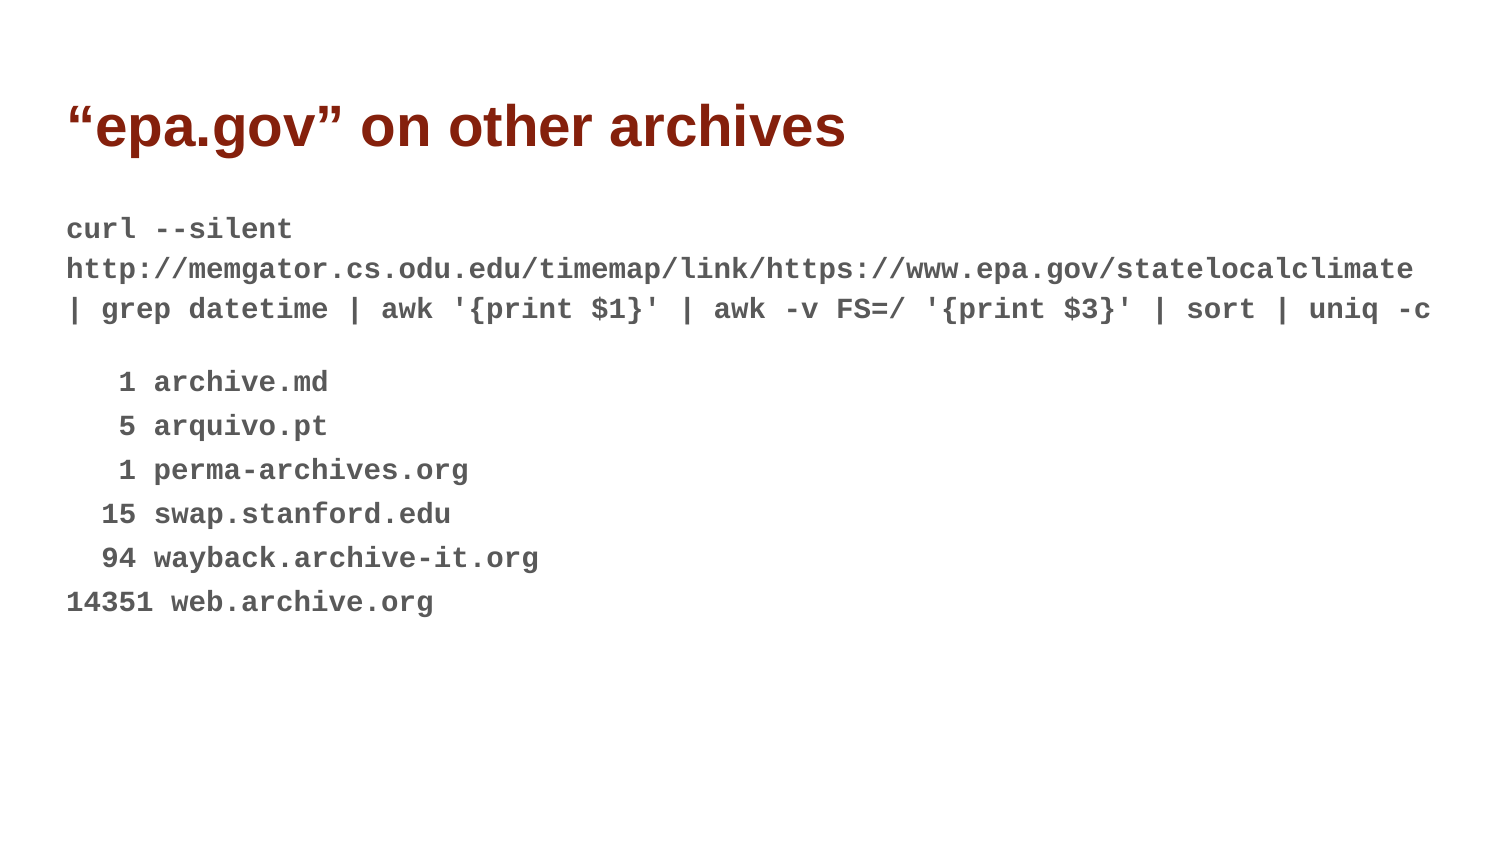

# “epa.gov” on other archives
curl --silent http://memgator.cs.odu.edu/timemap/link/https://www.epa.gov/statelocalclimate | grep datetime | awk '{print $1}' | awk -v FS=/ '{print $3}' | sort | uniq -c
   1 archive.md
   5 arquivo.pt
   1 perma-archives.org
  15 swap.stanford.edu
  94 wayback.archive-it.org
14351 web.archive.org